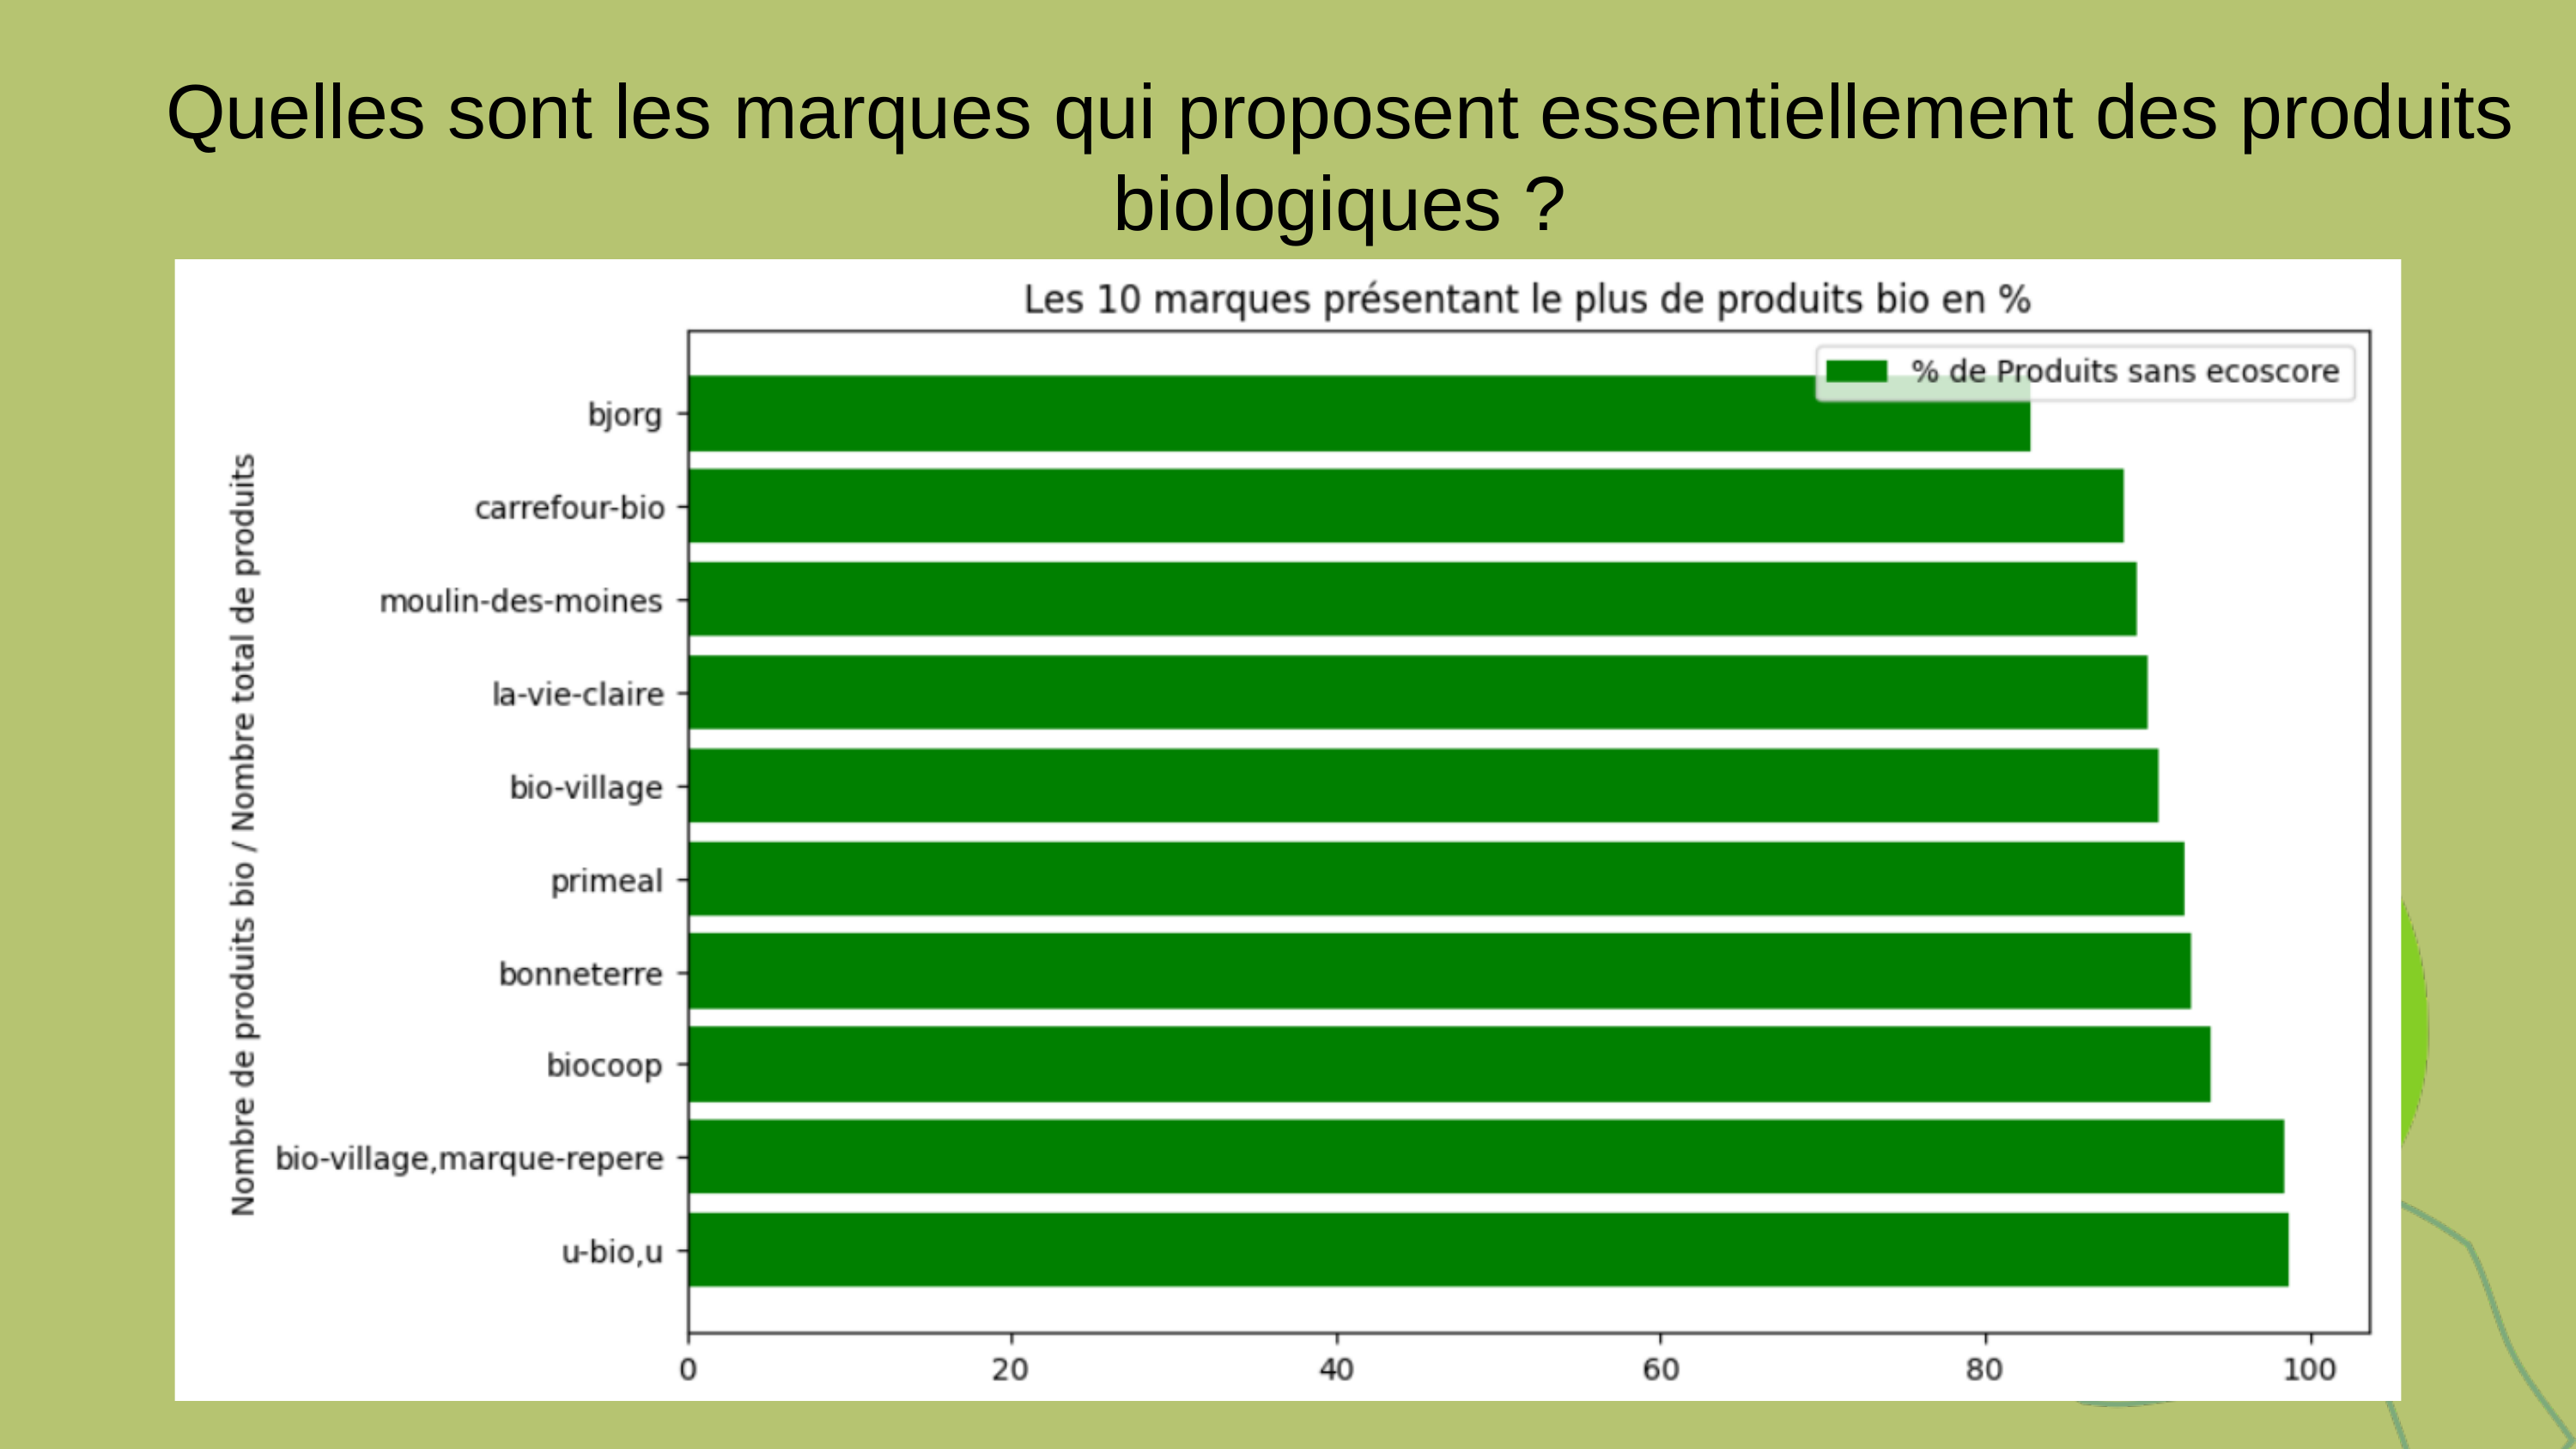

Quelles sont les marques qui proposent essentiellement des produits biologiques ?